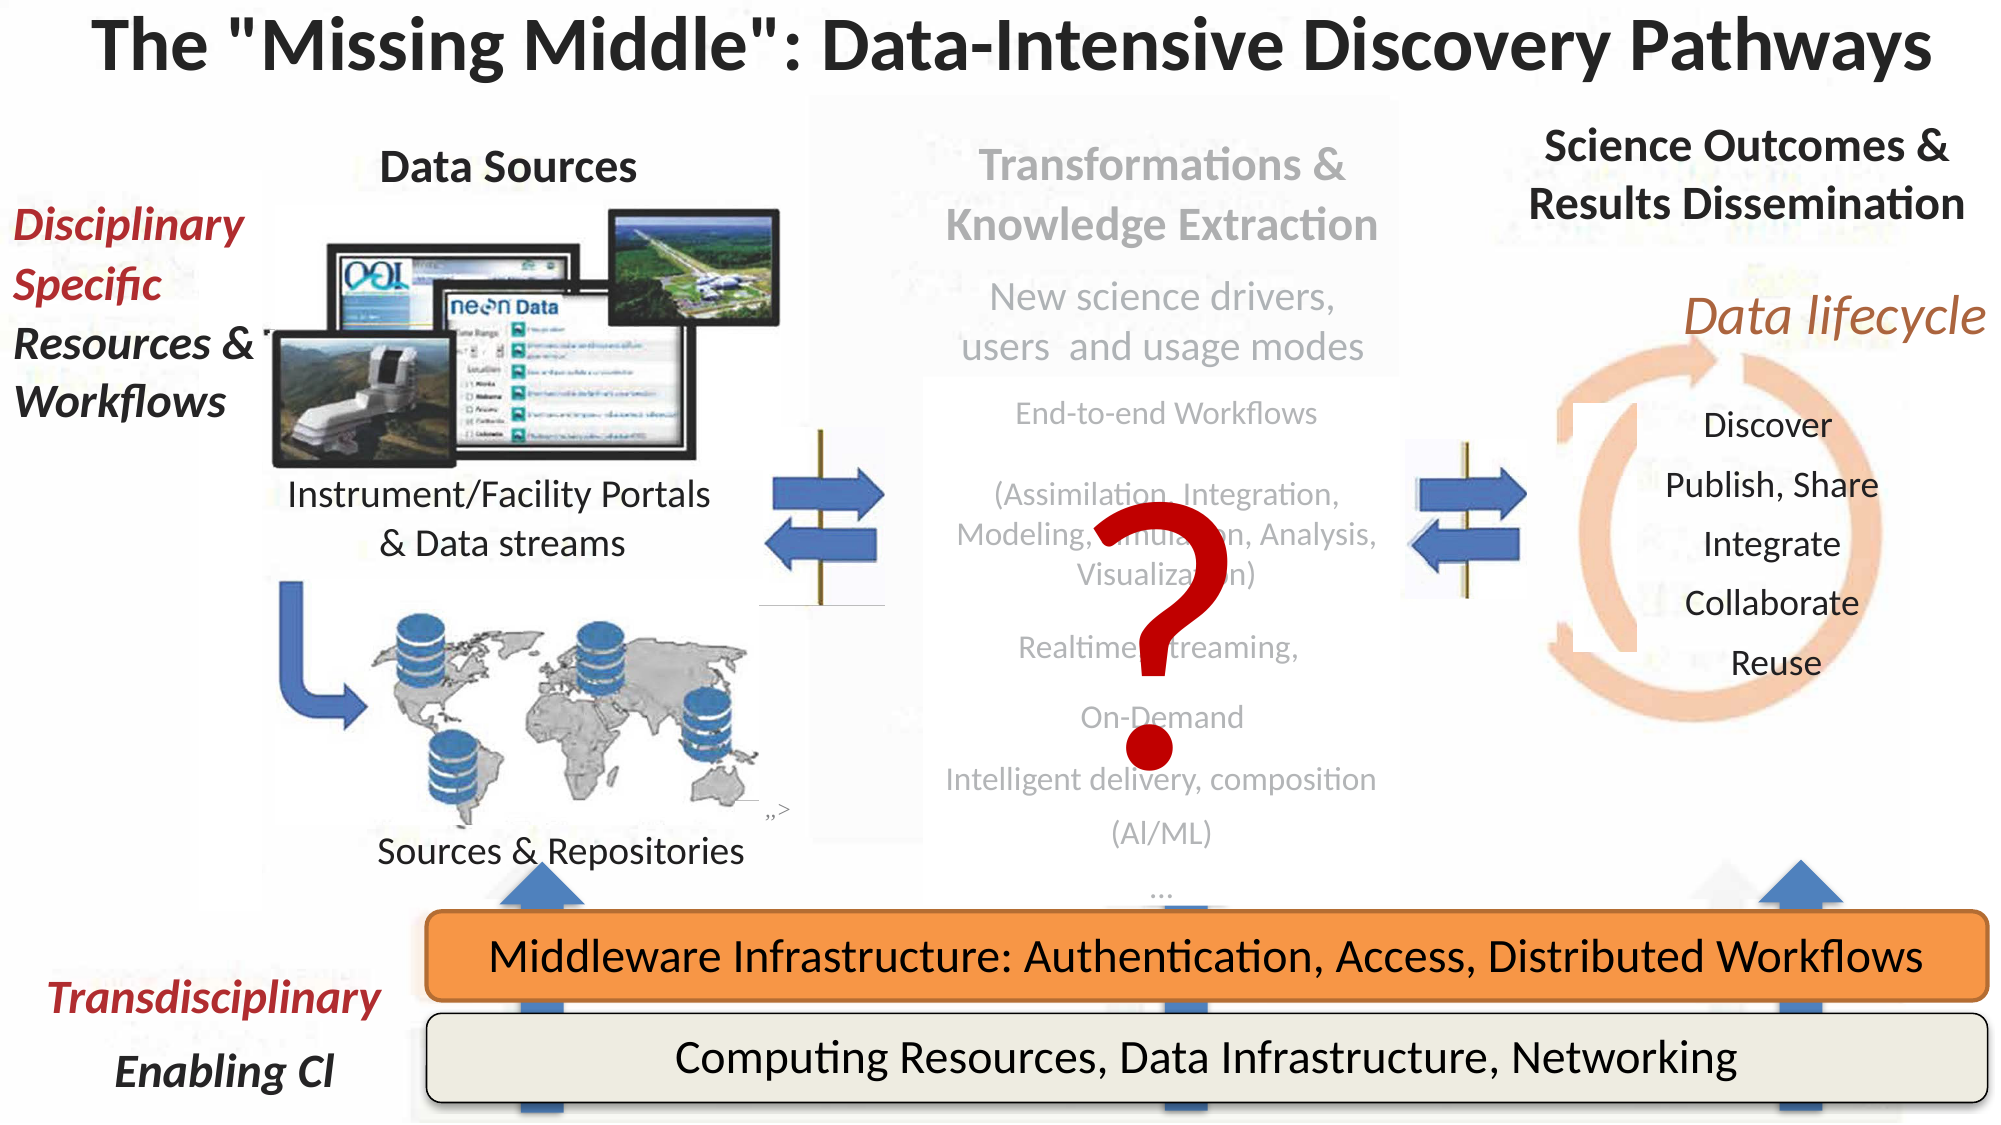

# The "Missing Middle": Data-Intensive Discovery Pathways
Science Outcomes &
Results Dissemination

Data Sources
Transformations &
Knowledge Extraction

Disciplinary
Specific
Resources &  Workflows

?
New science drivers, users  and usage modes
Data lifecycle
End-to-end Workflows
(Assimilation, Integration, Modeling, Simulation, Analysis, Visualization)
Realtime, Streaming,  On-Demand
Intelligent delivery, composition
(Al/ML)
…
Discover  Publish, Share  Integrate  Collaborate  Reuse
Instrument/Facility Portals  & Data streams
,,>
Sources & Repositories

Middleware Infrastructure: Authentication, Access, Distributed Workflows

Transdisciplinary
Enabling Cl
Computing Resources, Data Infrastructure, Networking